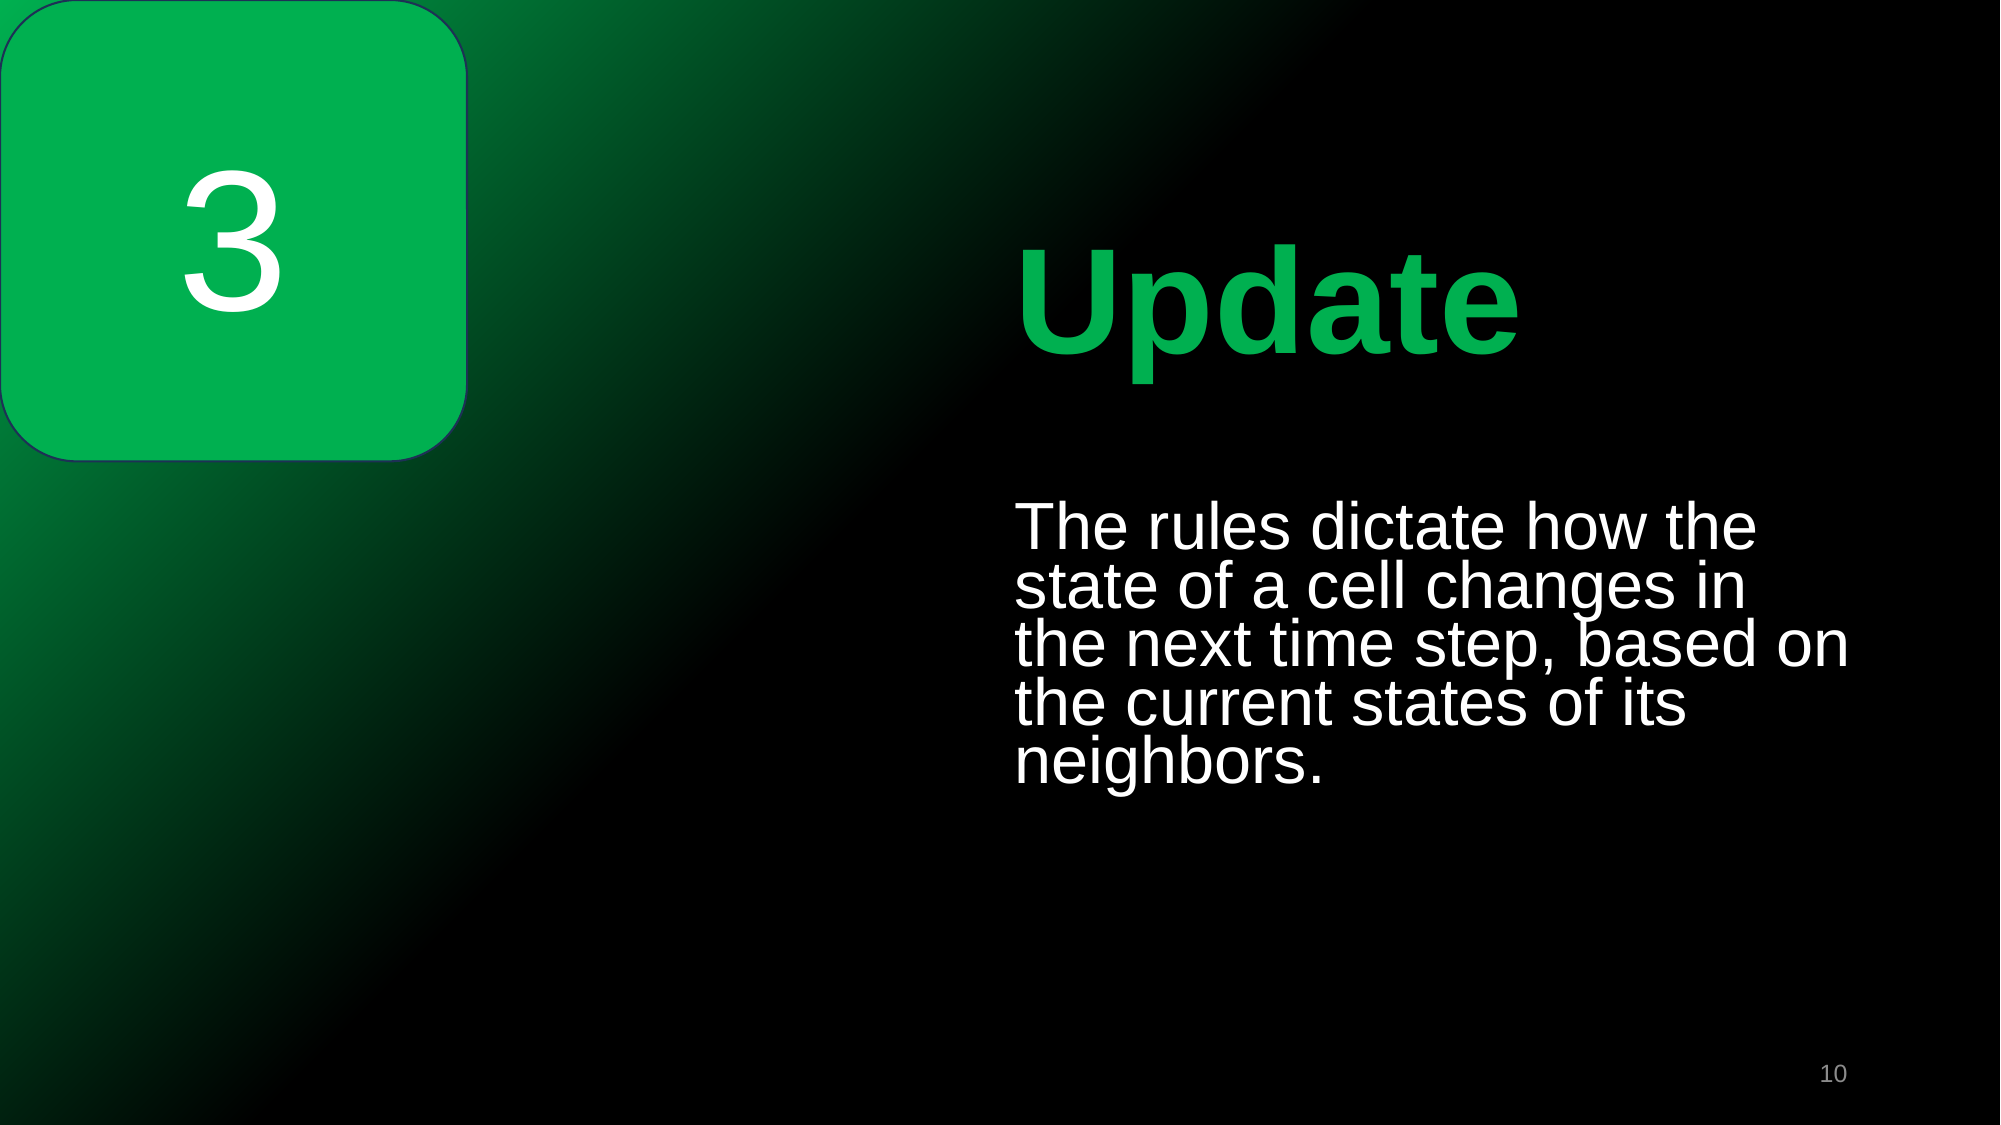

3
Update Rules
The rules dictate how the state of a cell changes in the next time step, based on the current states of its neighbors.
10